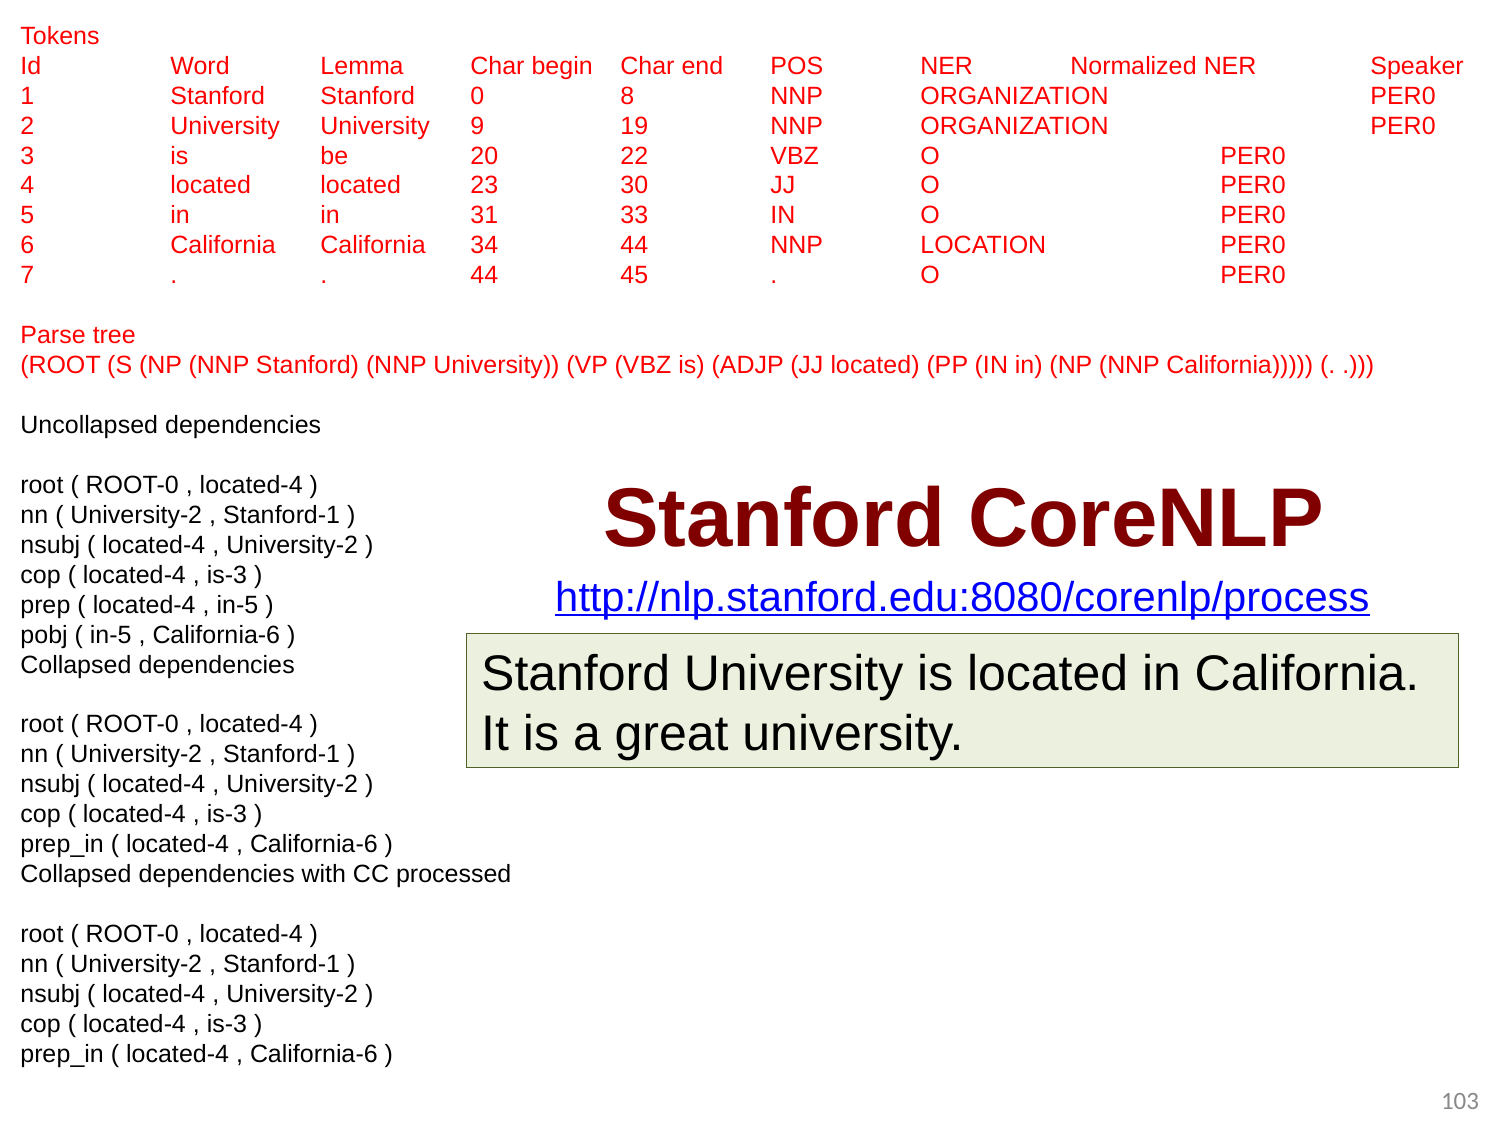

Tokens
Id	Word	Lemma	Char begin	Char end	POS	NER	Normalized NER	Speaker
1	Stanford	Stanford	0	8	NNP	ORGANIZATION		PER0
2	University	University	9	19	NNP	ORGANIZATION		PER0
3	is	be	20	22	VBZ	O		PER0
4	located	located	23	30	JJ	O		PER0
5	in	in	31	33	IN	O		PER0
6	California	California	34	44	NNP	LOCATION		PER0
7	.	.	44	45	.	O		PER0

Parse tree
(ROOT (S (NP (NNP Stanford) (NNP University)) (VP (VBZ is) (ADJP (JJ located) (PP (IN in) (NP (NNP California))))) (. .)))

Uncollapsed dependencies

root ( ROOT-0 , located-4 )
nn ( University-2 , Stanford-1 )
nsubj ( located-4 , University-2 )
cop ( located-4 , is-3 )
prep ( located-4 , in-5 )
pobj ( in-5 , California-6 )
Collapsed dependencies

root ( ROOT-0 , located-4 )
nn ( University-2 , Stanford-1 )
nsubj ( located-4 , University-2 )
cop ( located-4 , is-3 )
prep_in ( located-4 , California-6 )
Collapsed dependencies with CC processed

root ( ROOT-0 , located-4 )
nn ( University-2 , Stanford-1 )
nsubj ( located-4 , University-2 )
cop ( located-4 , is-3 )
prep_in ( located-4 , California-6 )
Stanford CoreNLP
http://nlp.stanford.edu:8080/corenlp/process
Stanford University is located in California. It is a great university.
103